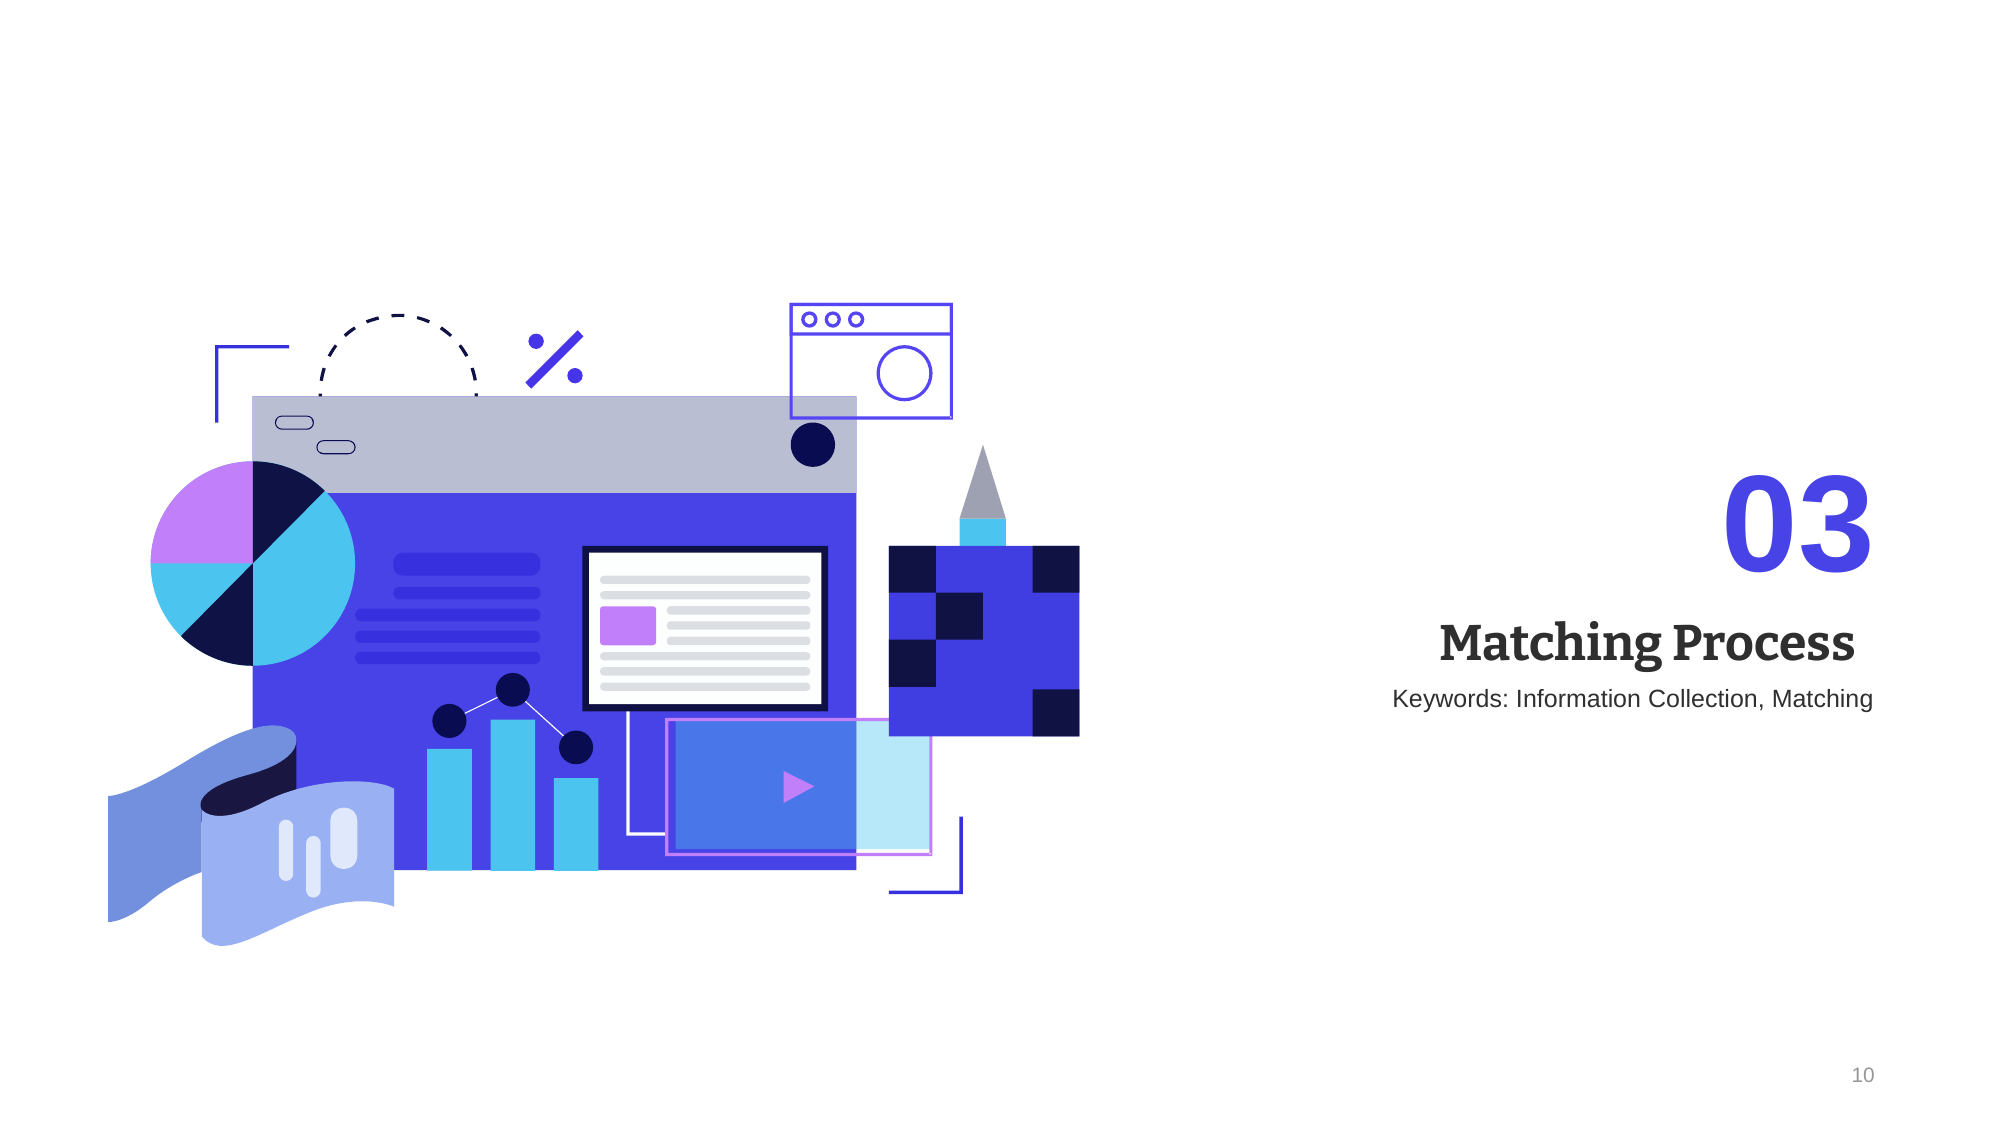

03
# Matching Process
Keywords: Information Collection, Matching
10